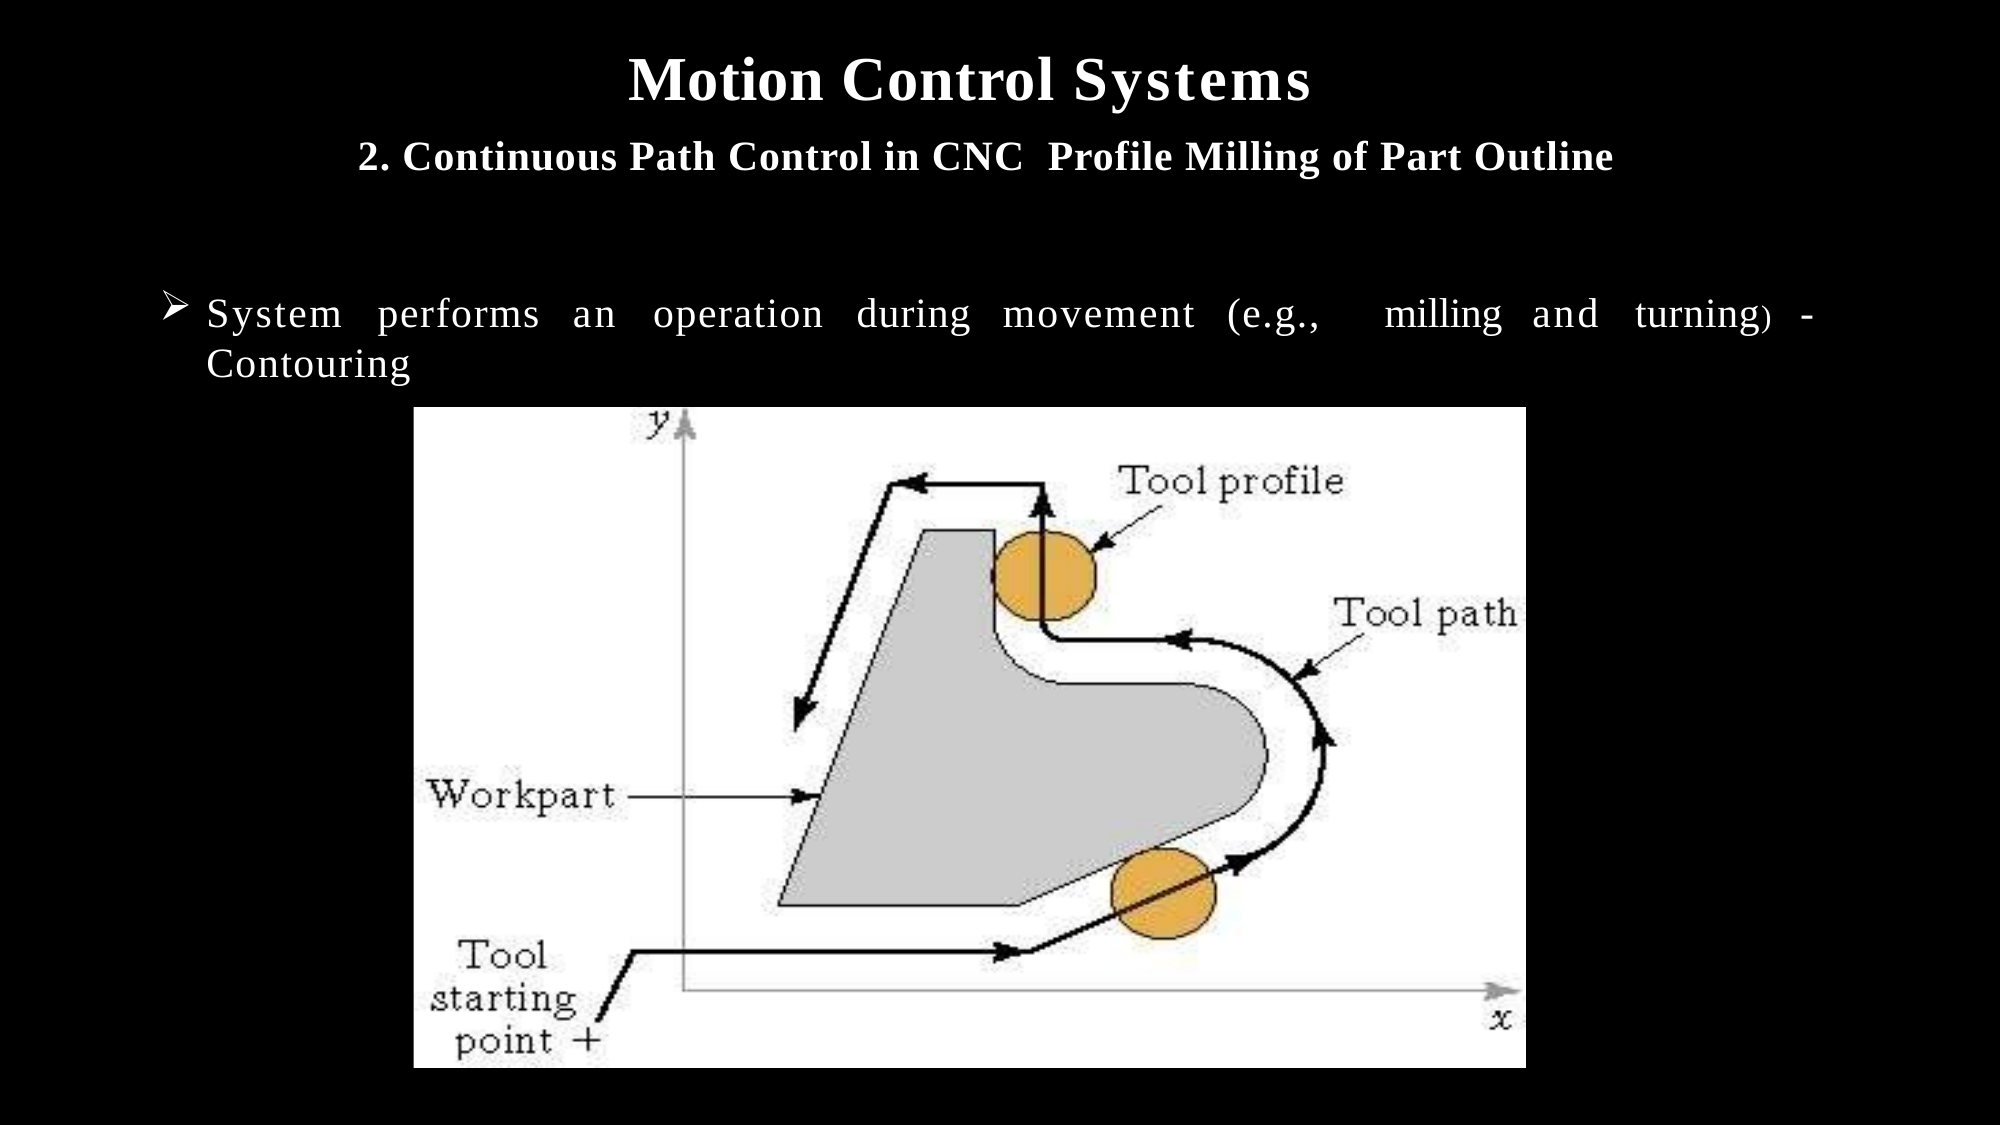

Motion Control Systems
2. Continuous Path Control in CNC  Profile Milling of Part Outline
System performs an operation during movement (e.g.,  milling and turning) - Contouring